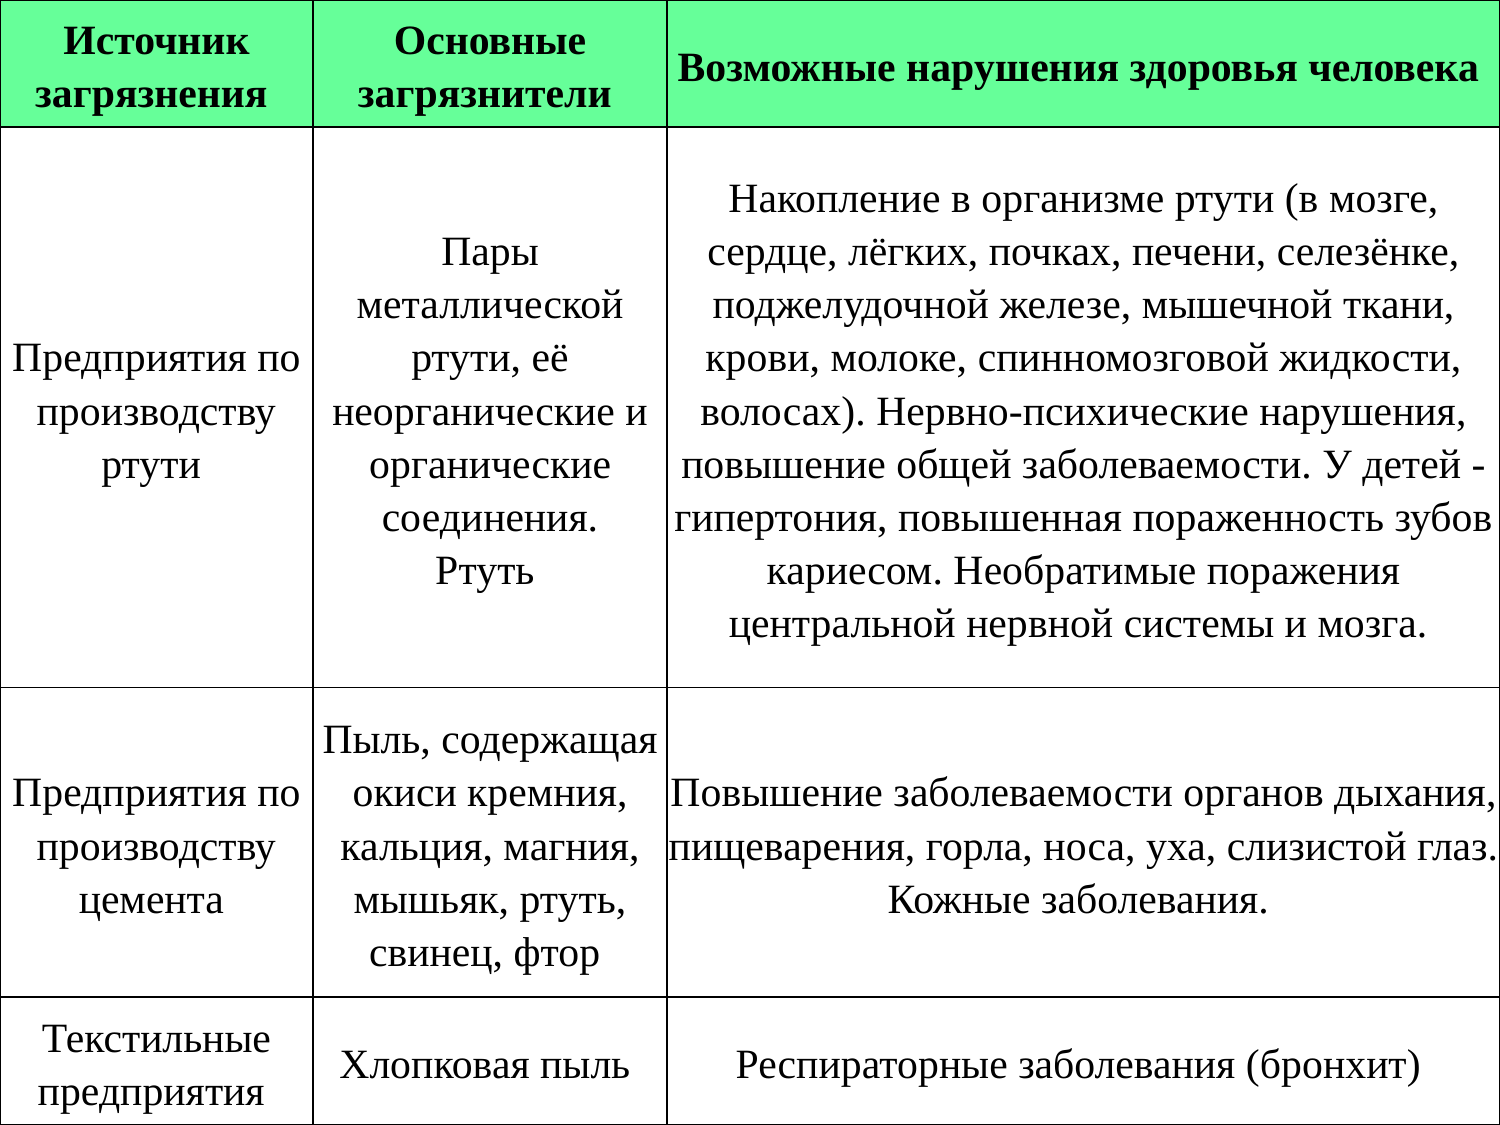

| Источник загрязнения | Основные загрязнители | Возможные нарушения здоровья человека |
| --- | --- | --- |
| Предприятия по производству ртути | Пары металлической ртути, её неорганические и органические соединения. Ртуть | Накопление в организме ртути (в мозге, сердце, лёгких, почках, печени, селезёнке, поджелудочной железе, мышечной ткани, крови, молоке, спинномозговой жидкости, волосах). Нервно-психические нарушения, повышение общей заболеваемости. У детей - гипертония, повышенная пораженность зубов кариесом. Необратимые поражения центральной нервной системы и мозга. |
| Предприятия по производству цемента | Пыль, содержащая окиси кремния, кальция, магния, мышьяк, ртуть, свинец, фтор | Повышение заболеваемости органов дыхания, пищеварения, горла, носа, уха, слизистой глаз. Кожные заболевания. |
| Текстильные предприятия | Хлопковая пыль | Респираторные заболевания (бронхит) |